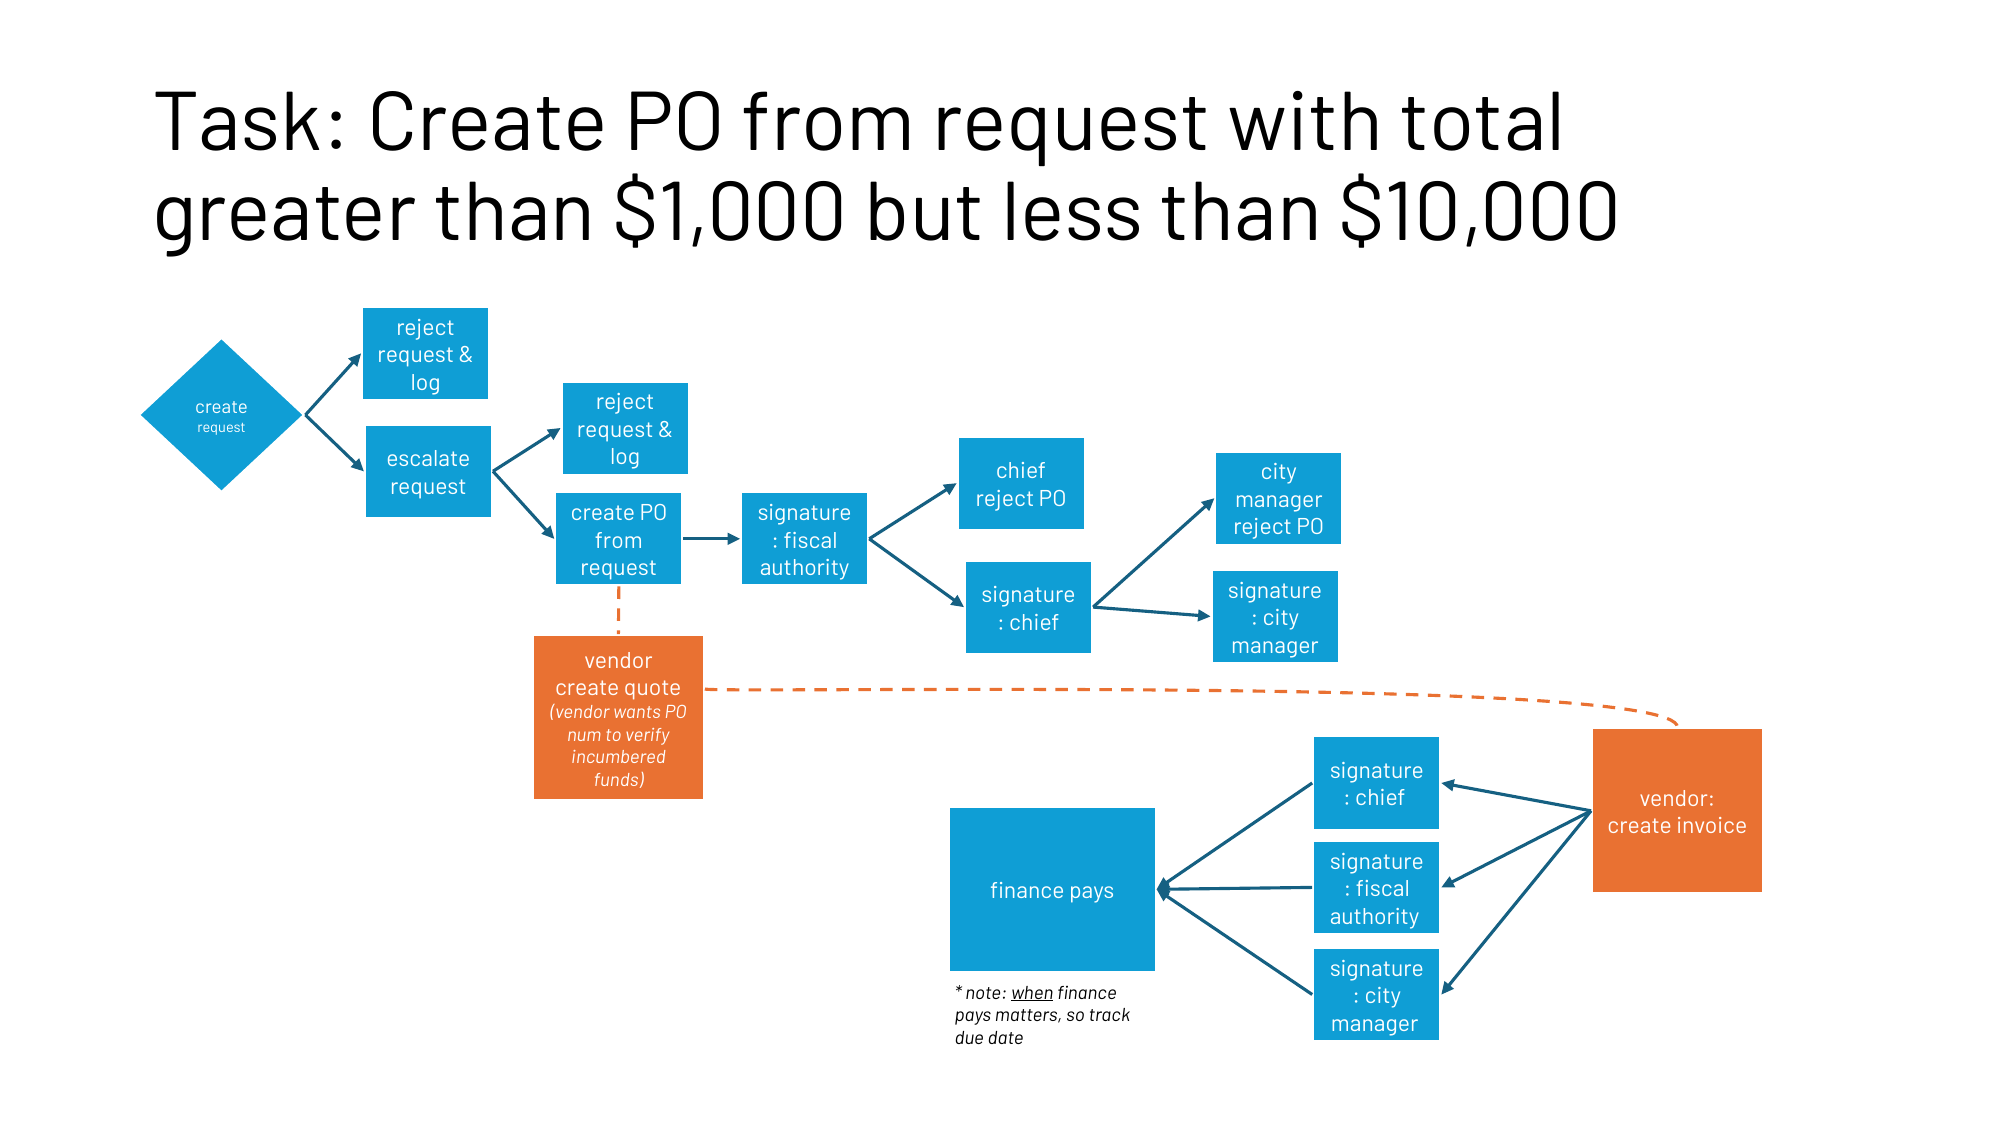

# Task: Create PO from request with total greater than $1,000 but less than $10,000
reject request & log
create request
reject request & log
escalate request
chief reject PO
city manager reject PO
create PO from request
signature: fiscal authority
signature: chief
signature: city manager
vendor
create quote (vendor wants PO num to verify incumbered funds)
vendor: create invoice
signature: chief
finance pays
signature: fiscal authority
signature: city manager
* note: when finance pays matters, so track due date